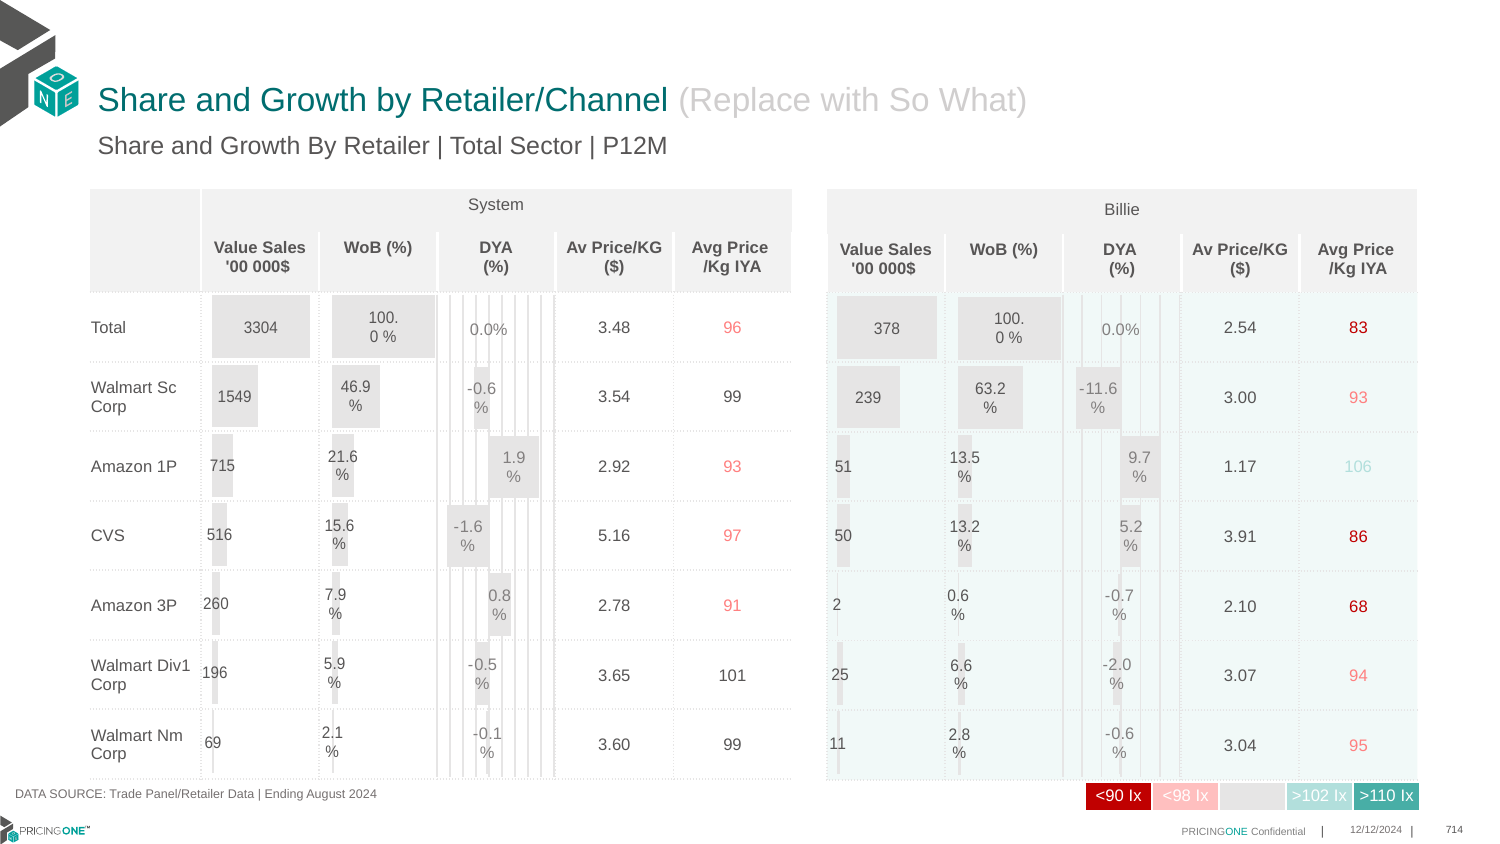

# Share and Growth by Retailer/Channel (Replace with So What)
Share and Growth By Retailer | Total Sector | P12M
|  | System | Total Category |  |  |  |
| --- | --- | --- | --- | --- | --- |
|  | Value Sales '00 000$ | WoB (%) | DYA (%) | Av Price/KG ($) | Avg Price /Kg IYA |
| Total |  |  |  | 3.48 | 96 |
| Walmart Sc Corp |  |  |  | 3.54 | 99 |
| Amazon 1P |  |  |  | 2.92 | 93 |
| CVS |  |  |  | 5.16 | 97 |
| Amazon 3P |  |  |  | 2.78 | 91 |
| Walmart Div1 Corp |  |  |  | 3.65 | 101 |
| Walmart Nm Corp |  |  |  | 3.60 | 99 |
| Billie | Client |  |  |  |
| --- | --- | --- | --- | --- |
| Value Sales '00 000$ | WoB (%) | DYA (%) | Av Price/KG ($) | Avg Price /Kg IYA |
|  |  |  | 2.54 | 83 |
|  |  |  | 3.00 | 93 |
|  |  |  | 1.17 | 106 |
|  |  |  | 3.91 | 86 |
|  |  |  | 2.10 | 68 |
|  |  |  | 3.07 | 94 |
|  |  |  | 3.04 | 95 |

### Chart

| Category | Value Sales |
|---|---|
| Grand Total | 330444514.0 |
| Walmart Sc Corp | 154874478.0 |
| Amazon 1P | 71451948.0 |
| CVS | 51583956.0 |
| Amazon 3P | 26003408.0 |
| Walmart Div1 Corp | 19635869.0 |
| Walmart Nm Corp | 6894855.0 |

### Chart

| Category | Trade WoB % |
|---|---|
| Grand Total | 1.0 |
| Walmart Sc Corp | 0.4686852752532003 |
| Amazon 1P | 0.21622979039682286 |
| CVS | 0.15610474320054835 |
| Amazon 3P | 0.0786922067043304 |
| Walmart Div1 Corp | 0.059422590383812514 |
| Walmart Nm Corp | 0.02086539406128558 |

### Chart

| Category | Value Sales |
|---|---|
| Grand Total | 37804643.0 |
| Walmart Sc Corp | 23908147.0 |
| Amazon 1P | 5099235.0 |
| CVS | 4995620.0 |
| Amazon 3P | 230660.0 |
| Walmart Div1 Corp | 2499695.0 |
| Walmart Nm Corp | 1071286.0 |

### Chart

| Category | Trade WoB % |
|---|---|
| Grand Total | 1.0 |
| Walmart Sc Corp | 0.6324129816541317 |
| Amazon 1P | 0.13488382895190942 |
| CVS | 0.13214302804023303 |
| Amazon 3P | 0.006101366967015136 |
| Walmart Div1 Corp | 0.06612137562044958 |
| Walmart Nm Corp | 0.028337418766261065 |

### Chart

| Category | Trade WoB % DYA |
|---|---|
| Grand Total | 0.0 |
| Walmart Sc Corp | -0.005653537767289163 |
| Amazon 1P | 0.019376321815197828 |
| CVS | -0.016069032357404783 |
| Amazon 3P | 0.008367181830902709 |
| Walmart Div1 Corp | -0.004955371940534574 |
| Walmart Nm Corp | -0.0010655615808720584 |

### Chart

| Category | Trade WoB % DYA |
|---|---|
| Grand Total | 0.0 |
| Walmart Sc Corp | -0.11640167595536877 |
| Amazon 1P | 0.0974388186663123 |
| CVS | 0.051769205987962294 |
| Amazon 3P | -0.007014422754416833 |
| Walmart Div1 Corp | -0.019821637416706936 |
| Walmart Nm Corp | -0.0059702885277820375 |
DATA SOURCE: Trade Panel/Retailer Data | Ending August 2024
| <90 Ix | <98 Ix |  | >102 Ix | >110 Ix |
| --- | --- | --- | --- | --- |

12/12/2024
714